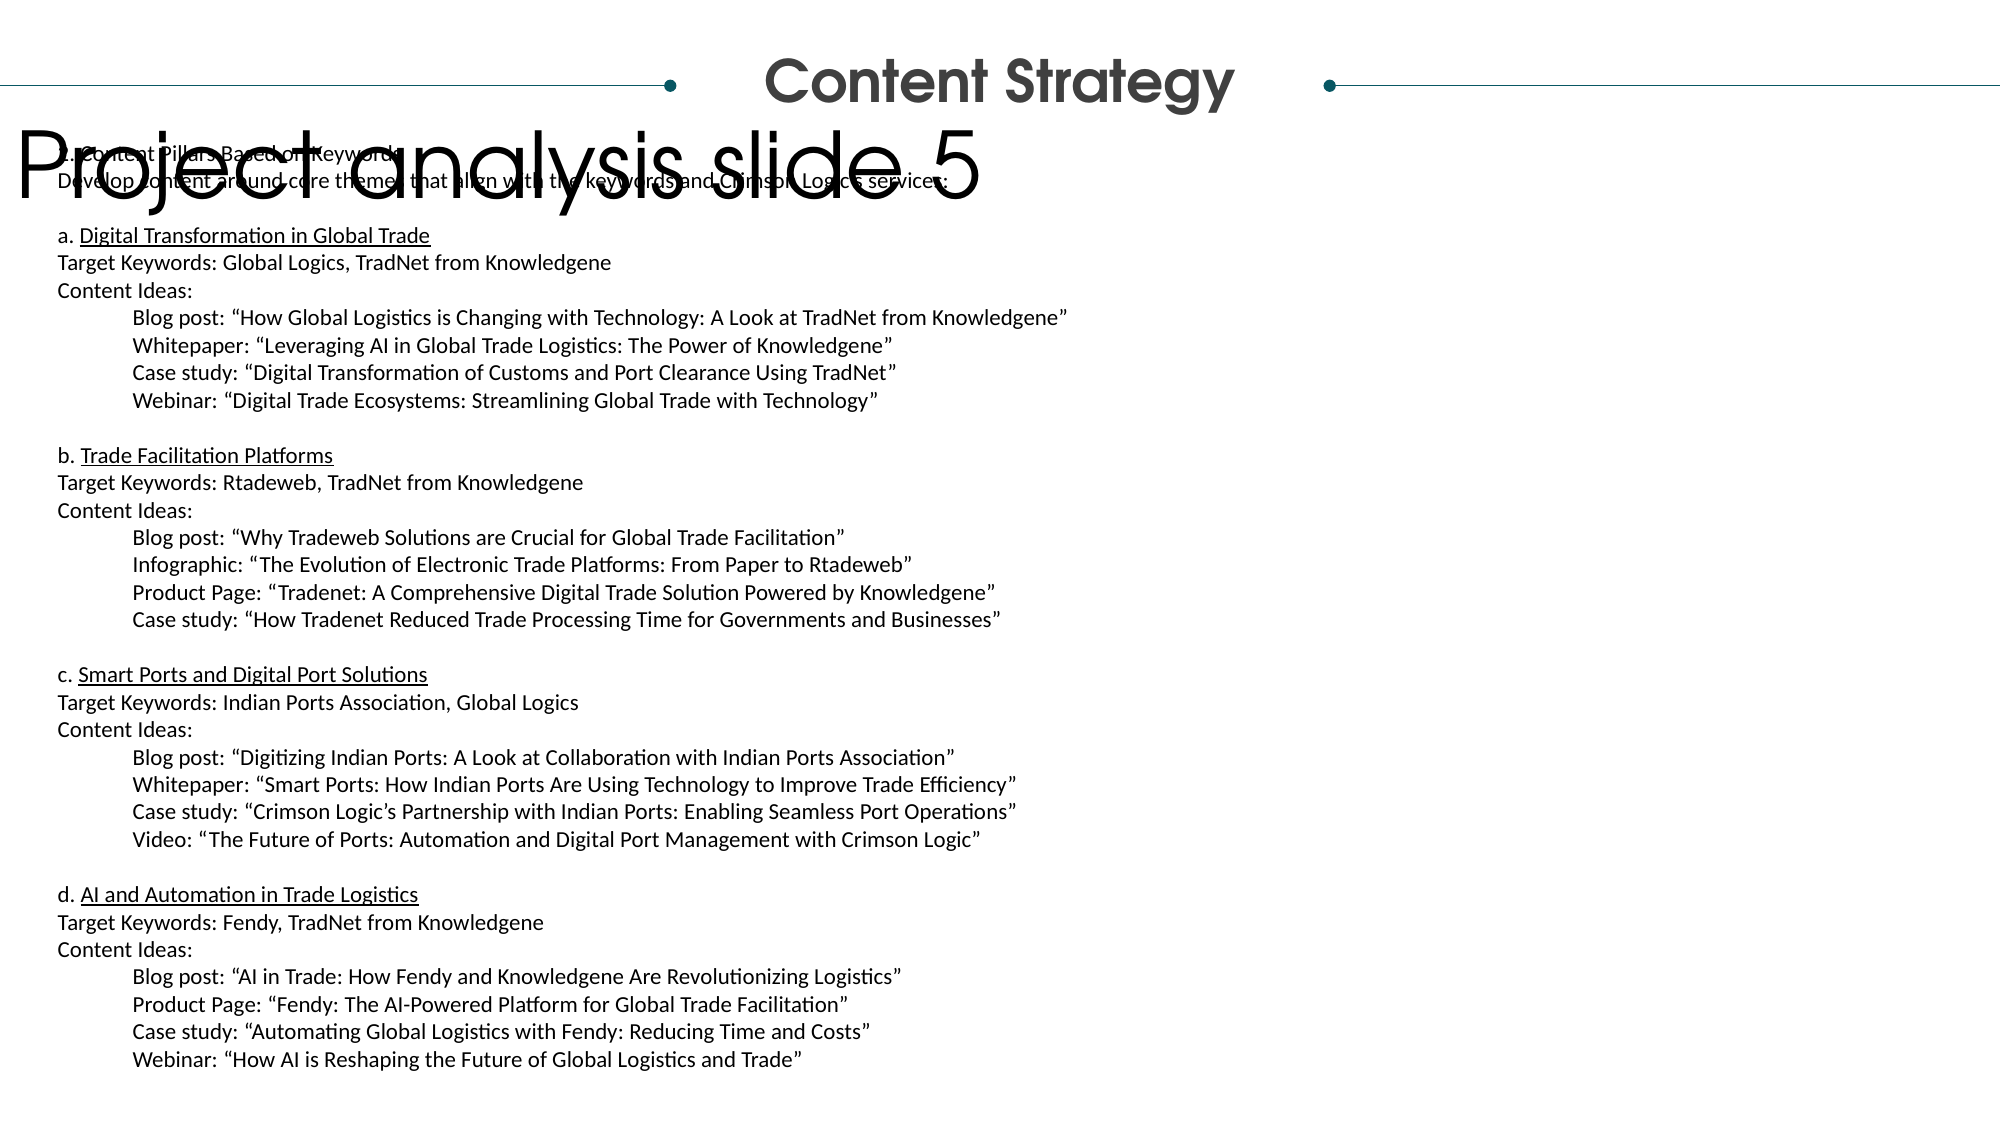

Content Strategy

Project analysis slide 5
2. Content Pillars Based on Keywords
Develop content around core themes that align with the keywords and Crimson Logic’s services:

a. Digital Transformation in Global Trade
Target Keywords: Global Logics, TradNet from Knowledgene
Content Ideas:
Blog post: “How Global Logistics is Changing with Technology: A Look at TradNet from Knowledgene”
Whitepaper: “Leveraging AI in Global Trade Logistics: The Power of Knowledgene”
Case study: “Digital Transformation of Customs and Port Clearance Using TradNet”
Webinar: “Digital Trade Ecosystems: Streamlining Global Trade with Technology”

b. Trade Facilitation Platforms
Target Keywords: Rtadeweb, TradNet from Knowledgene
Content Ideas:
Blog post: “Why Tradeweb Solutions are Crucial for Global Trade Facilitation”
Infographic: “The Evolution of Electronic Trade Platforms: From Paper to Rtadeweb”
Product Page: “Tradenet: A Comprehensive Digital Trade Solution Powered by Knowledgene”
Case study: “How Tradenet Reduced Trade Processing Time for Governments and Businesses”

c. Smart Ports and Digital Port Solutions
Target Keywords: Indian Ports Association, Global Logics
Content Ideas:
Blog post: “Digitizing Indian Ports: A Look at Collaboration with Indian Ports Association”
Whitepaper: “Smart Ports: How Indian Ports Are Using Technology to Improve Trade Efficiency”
Case study: “Crimson Logic’s Partnership with Indian Ports: Enabling Seamless Port Operations”
Video: “The Future of Ports: Automation and Digital Port Management with Crimson Logic”

d. AI and Automation in Trade Logistics
Target Keywords: Fendy, TradNet from Knowledgene
Content Ideas:
Blog post: “AI in Trade: How Fendy and Knowledgene Are Revolutionizing Logistics”
Product Page: “Fendy: The AI-Powered Platform for Global Trade Facilitation”
Case study: “Automating Global Logistics with Fendy: Reducing Time and Costs”
Webinar: “How AI is Reshaping the Future of Global Logistics and Trade”